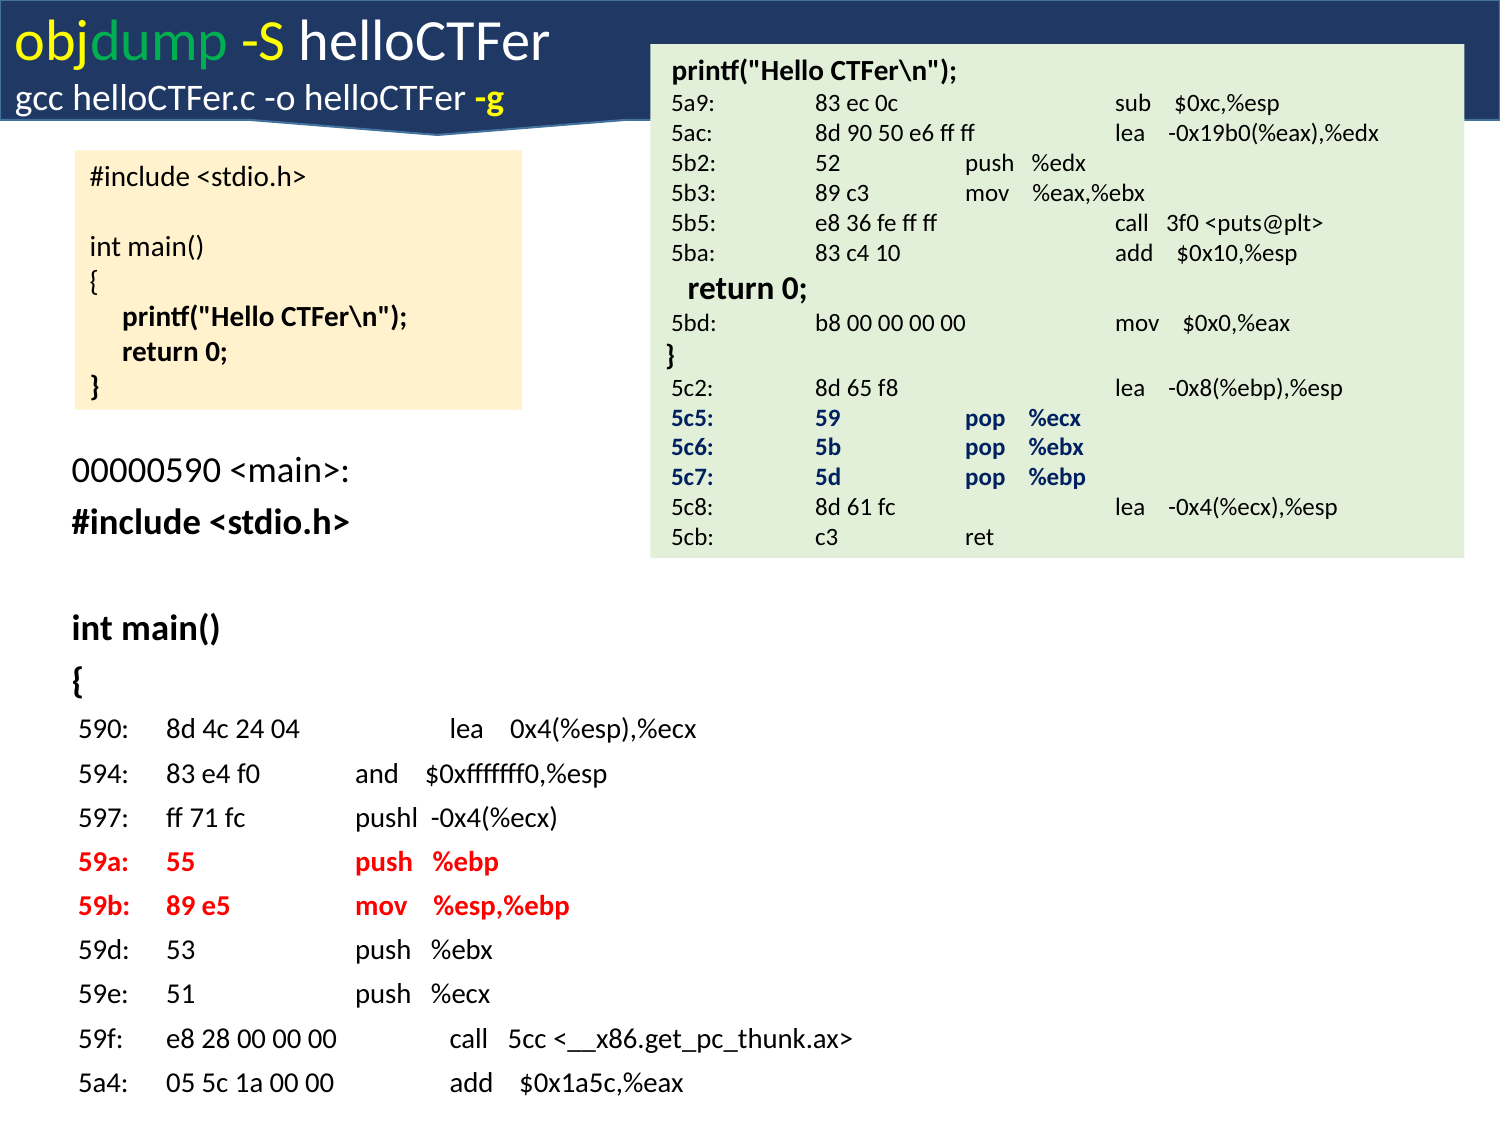

objdump -S helloCTFer
gcc helloCTFer.c -o helloCTFer -g
 printf("Hello CTFer\n");
 5a9:	83 ec 0c             	sub    $0xc,%esp
 5ac:	8d 90 50 e6 ff ff    	lea    -0x19b0(%eax),%edx
 5b2:	52                   	push   %edx
 5b3:	89 c3                	mov    %eax,%ebx
 5b5:	e8 36 fe ff ff       	call   3f0 <puts@plt>
 5ba:	83 c4 10             	add    $0x10,%esp
   return 0;
 5bd:	b8 00 00 00 00       	mov    $0x0,%eax
}
 5c2:	8d 65 f8             	lea    -0x8(%ebp),%esp
 5c5:	59                   	pop    %ecx
 5c6:	5b                   	pop    %ebx
 5c7:	5d                   	pop    %ebp
 5c8:	8d 61 fc             	lea    -0x4(%ecx),%esp
 5cb:	c3                   	ret
#include <stdio.h>

int main()
{
     printf("Hello CTFer\n");
     return 0;
}
00000590 <main>:
#include <stdio.h>

int main()
{
 590:	8d 4c 24 04          	lea    0x4(%esp),%ecx
 594:	83 e4 f0             	and    $0xfffffff0,%esp
 597:	ff 71 fc             	pushl  -0x4(%ecx)
 59a:	55                   	push   %ebp
 59b:	89 e5                	mov    %esp,%ebp
 59d:	53                   	push   %ebx
 59e:	51                   	push   %ecx
 59f:	e8 28 00 00 00       	call   5cc <__x86.get_pc_thunk.ax>
 5a4:	05 5c 1a 00 00       	add    $0x1a5c,%eax